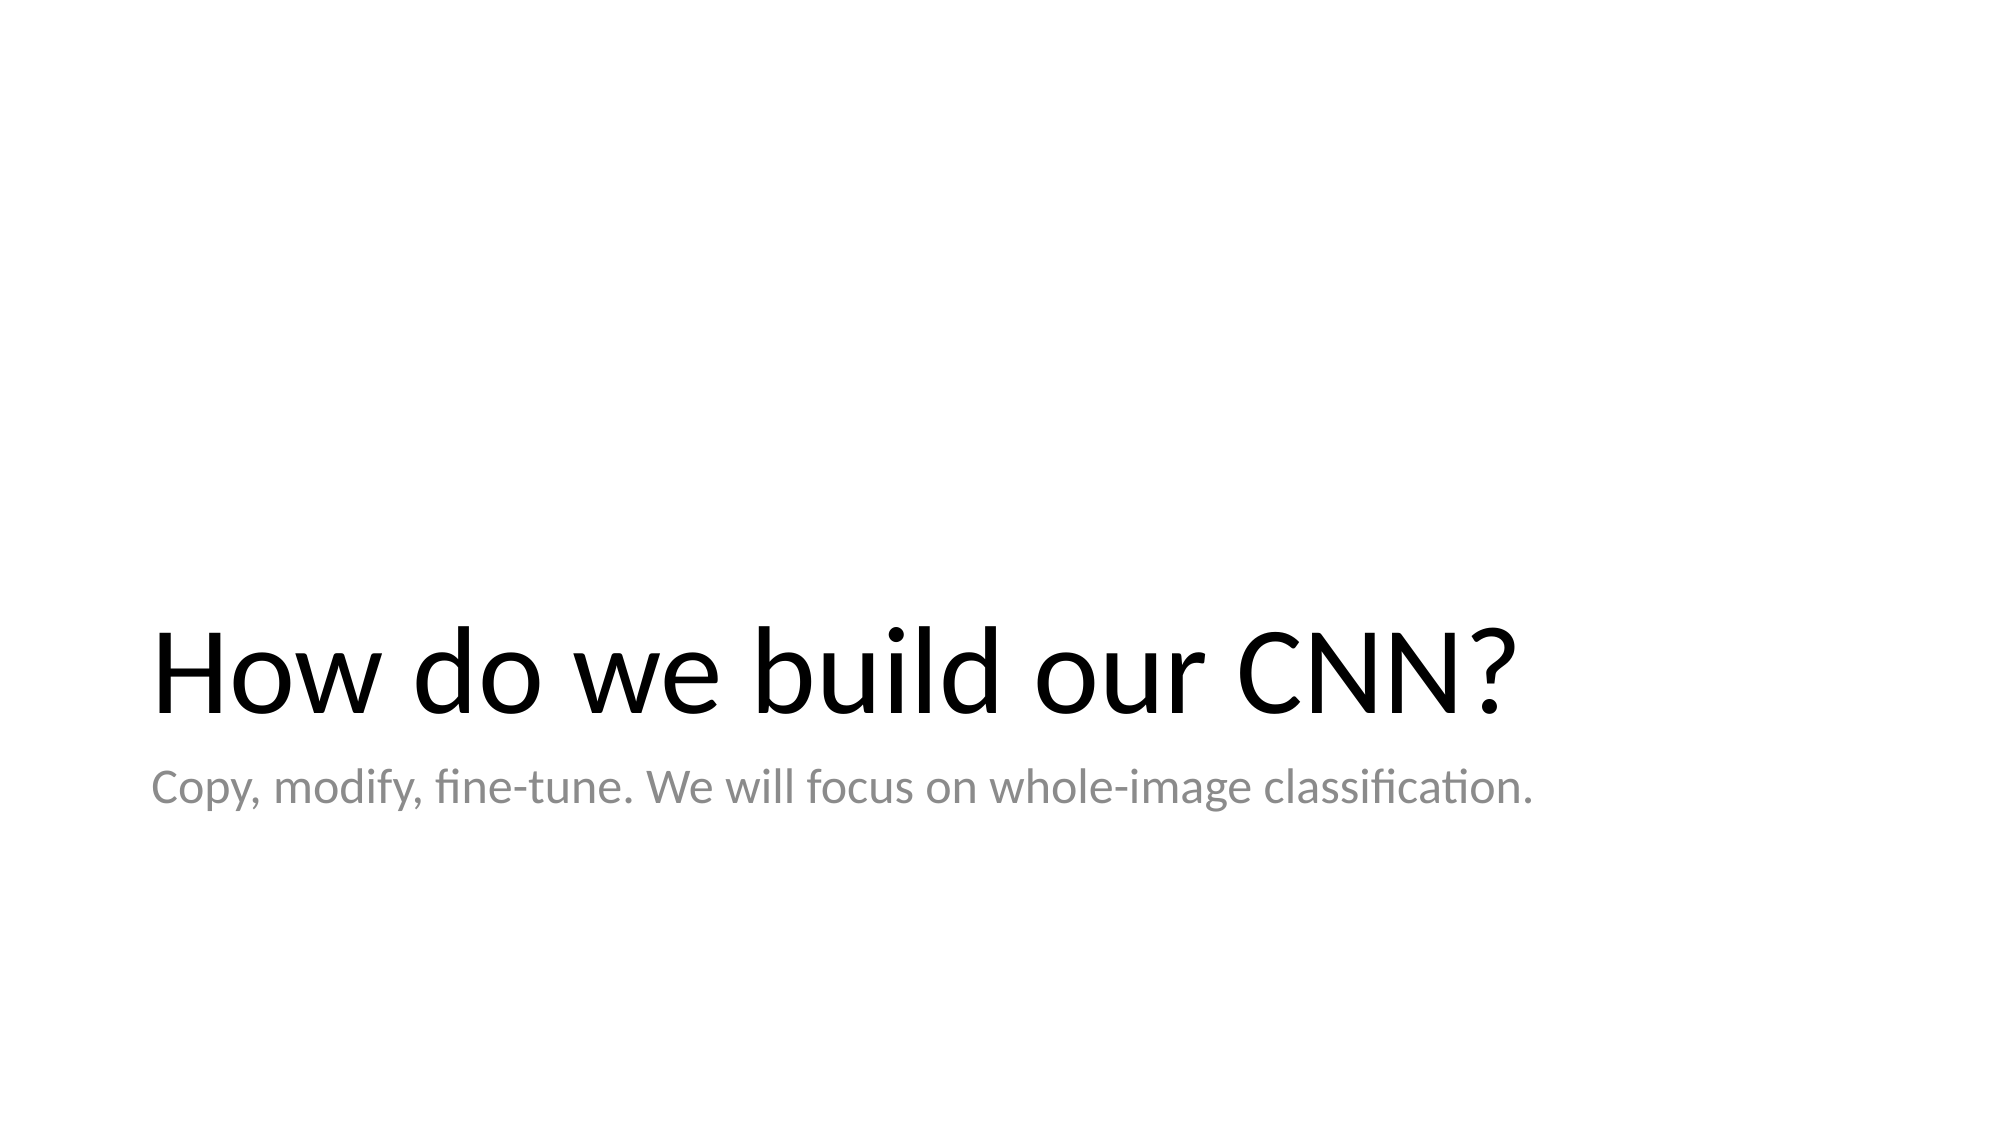

# How do we build our CNN?
Copy, modify, fine-tune. We will focus on whole-image classification.